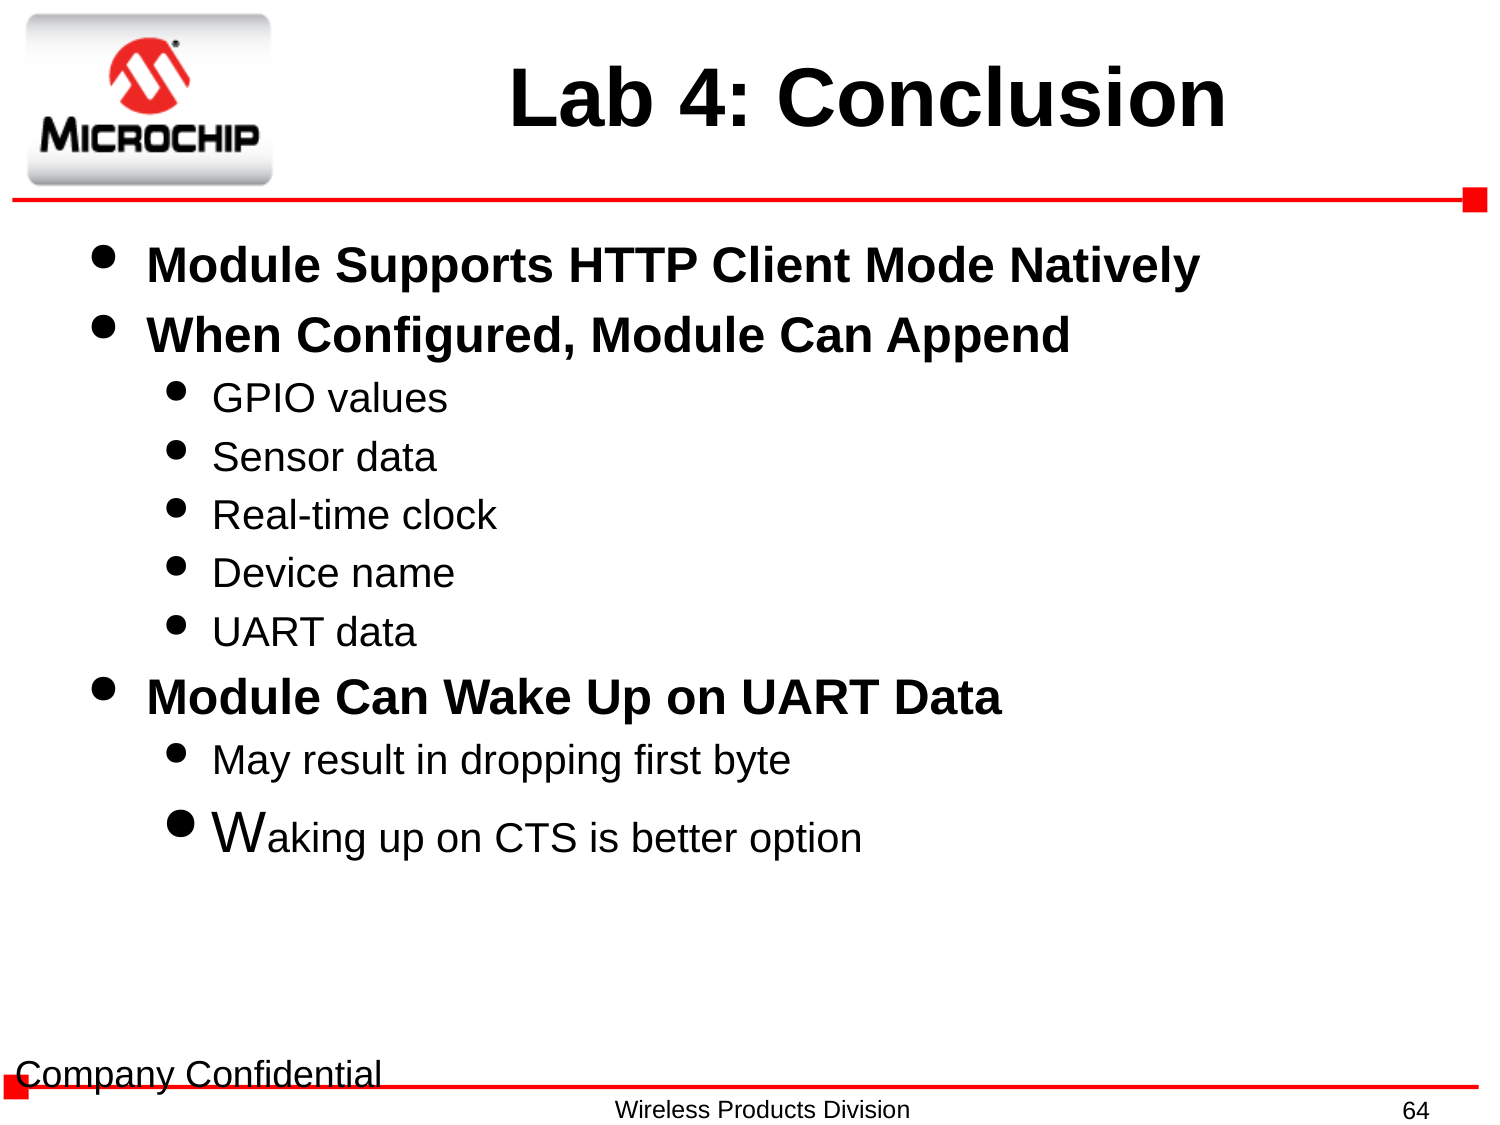

# Lab 4: Conclusion
Module Supports HTTP Client Mode Natively
When Configured, Module Can Append
GPIO values
Sensor data
Real-time clock
Device name
UART data
Module Can Wake Up on UART Data
May result in dropping first byte
Waking up on CTS is better option
Company Confidential